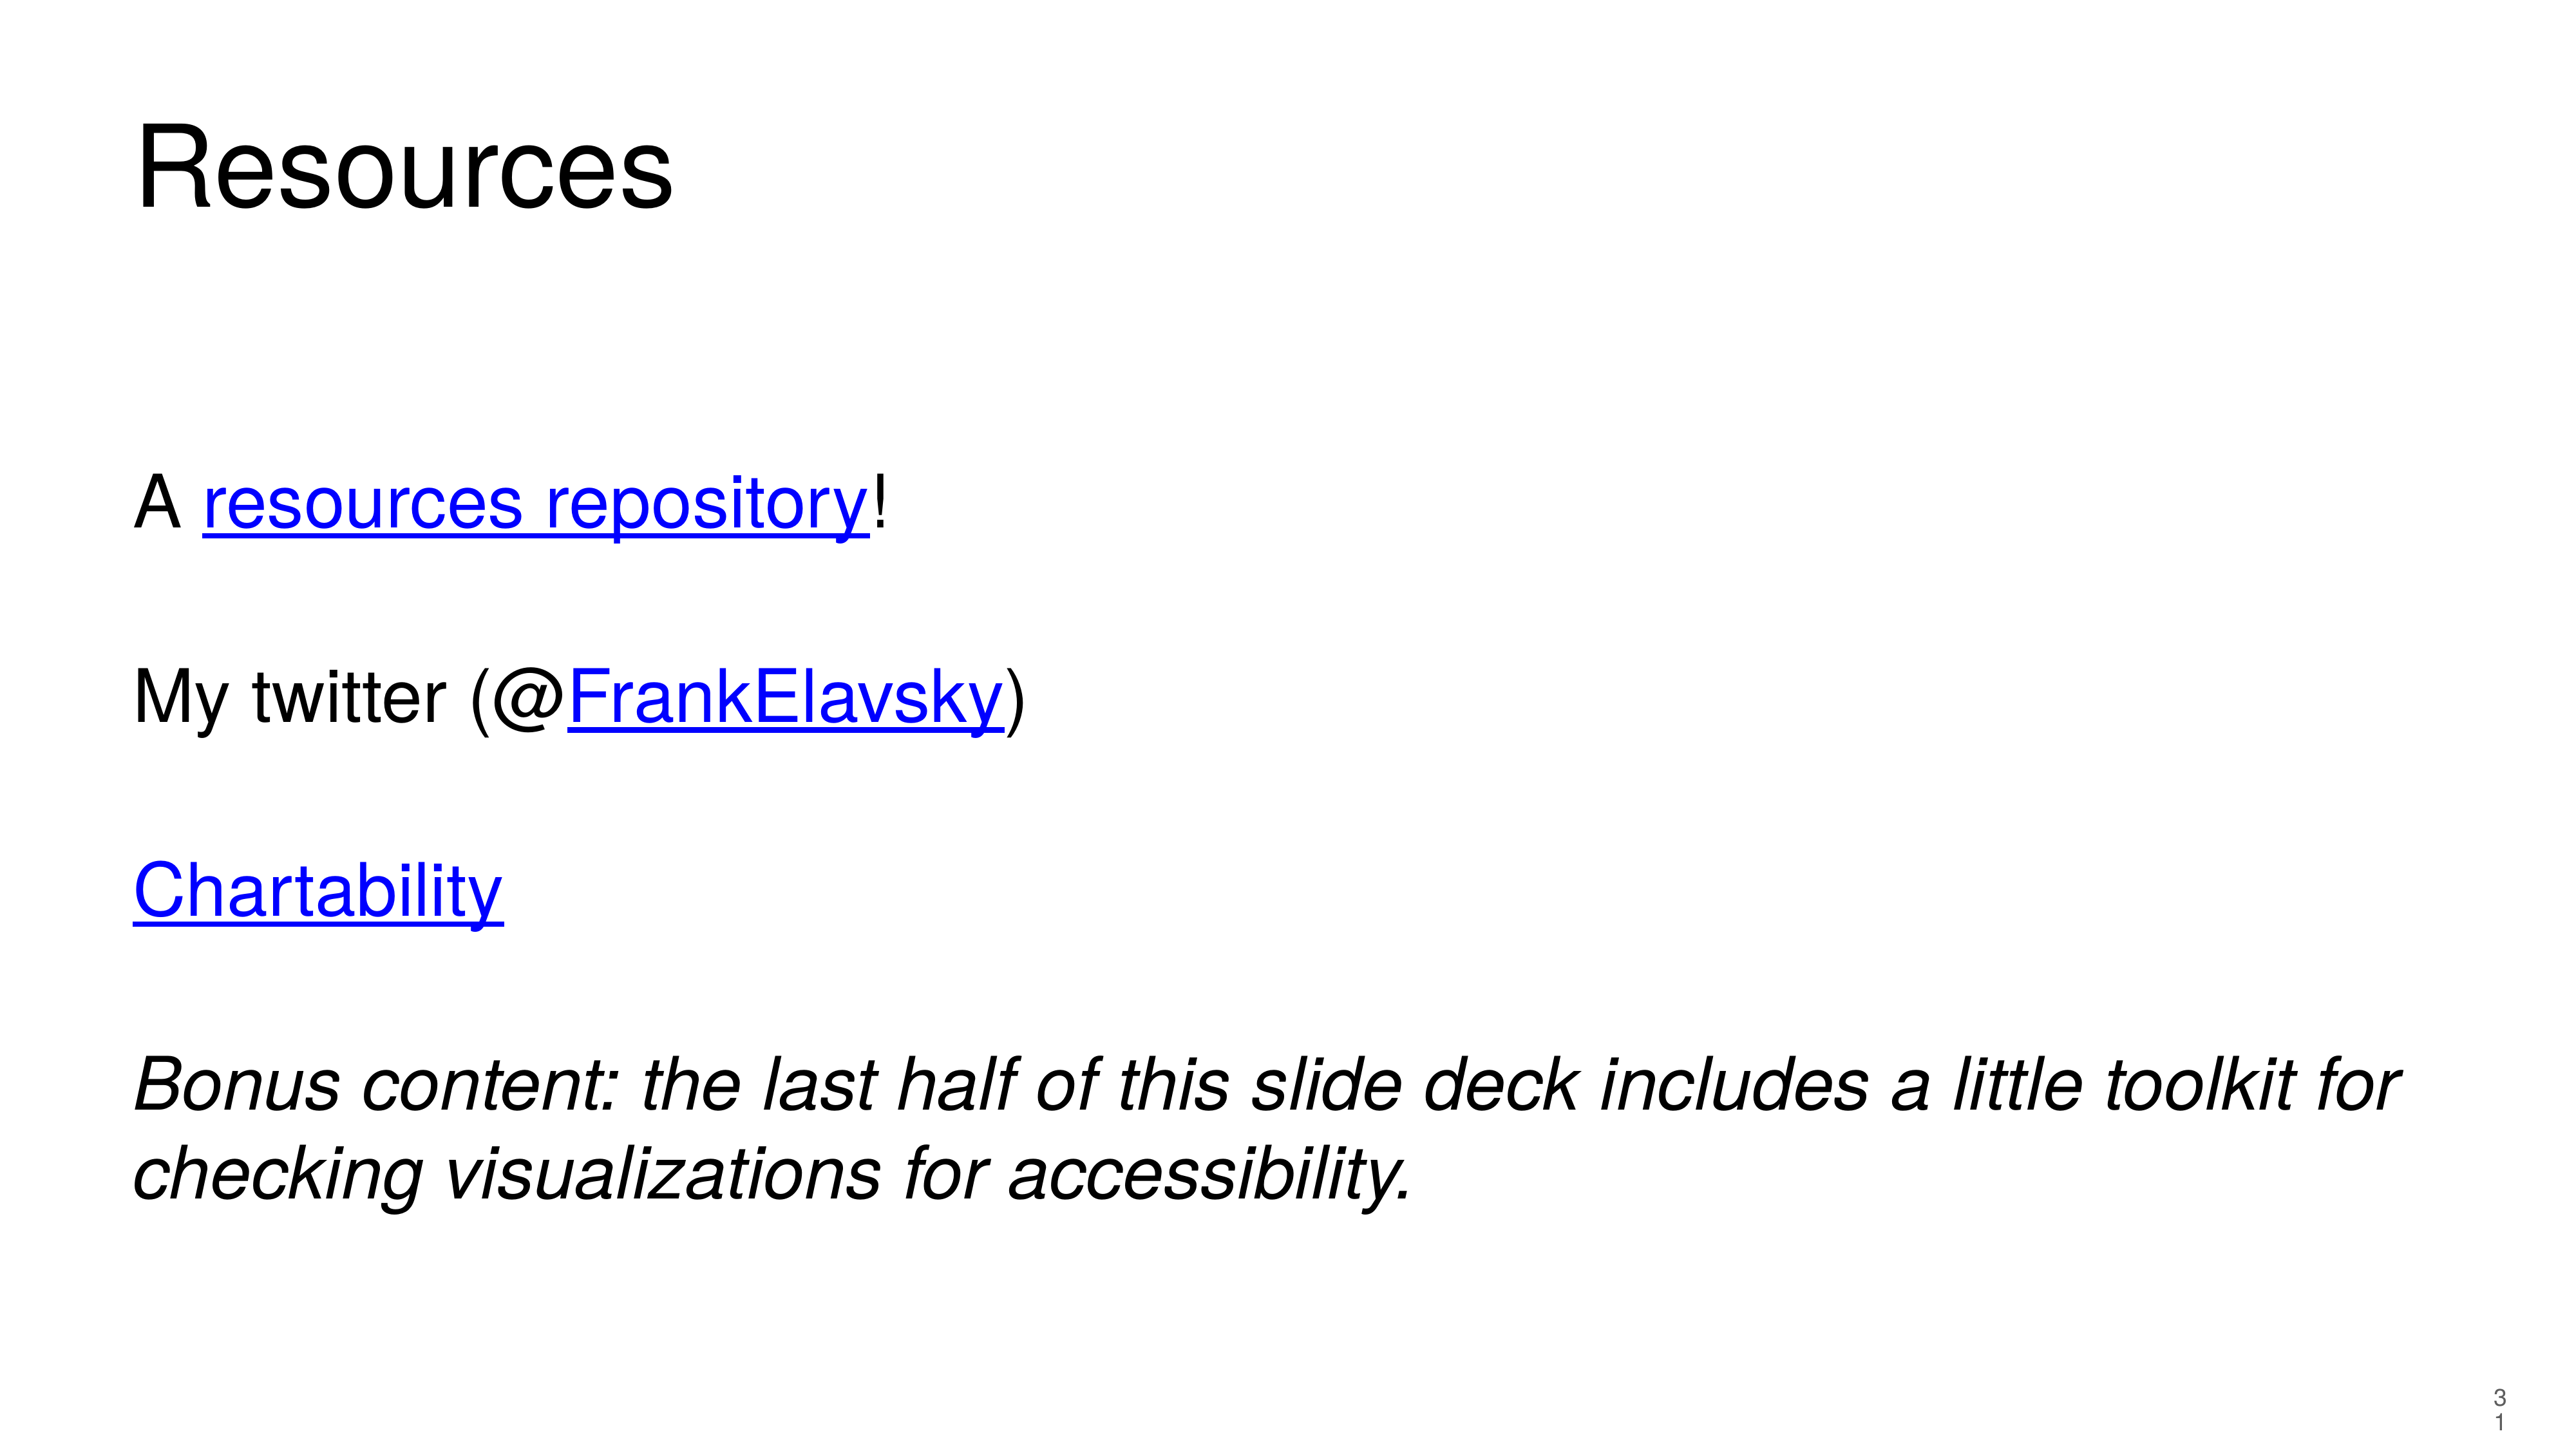

# Resources

A resources repository!

My twitter (@FrankElavsky)

Chartability

Bonus content: the last half of this slide deck includes a little toolkit for checking visualizations for accessibility.
31